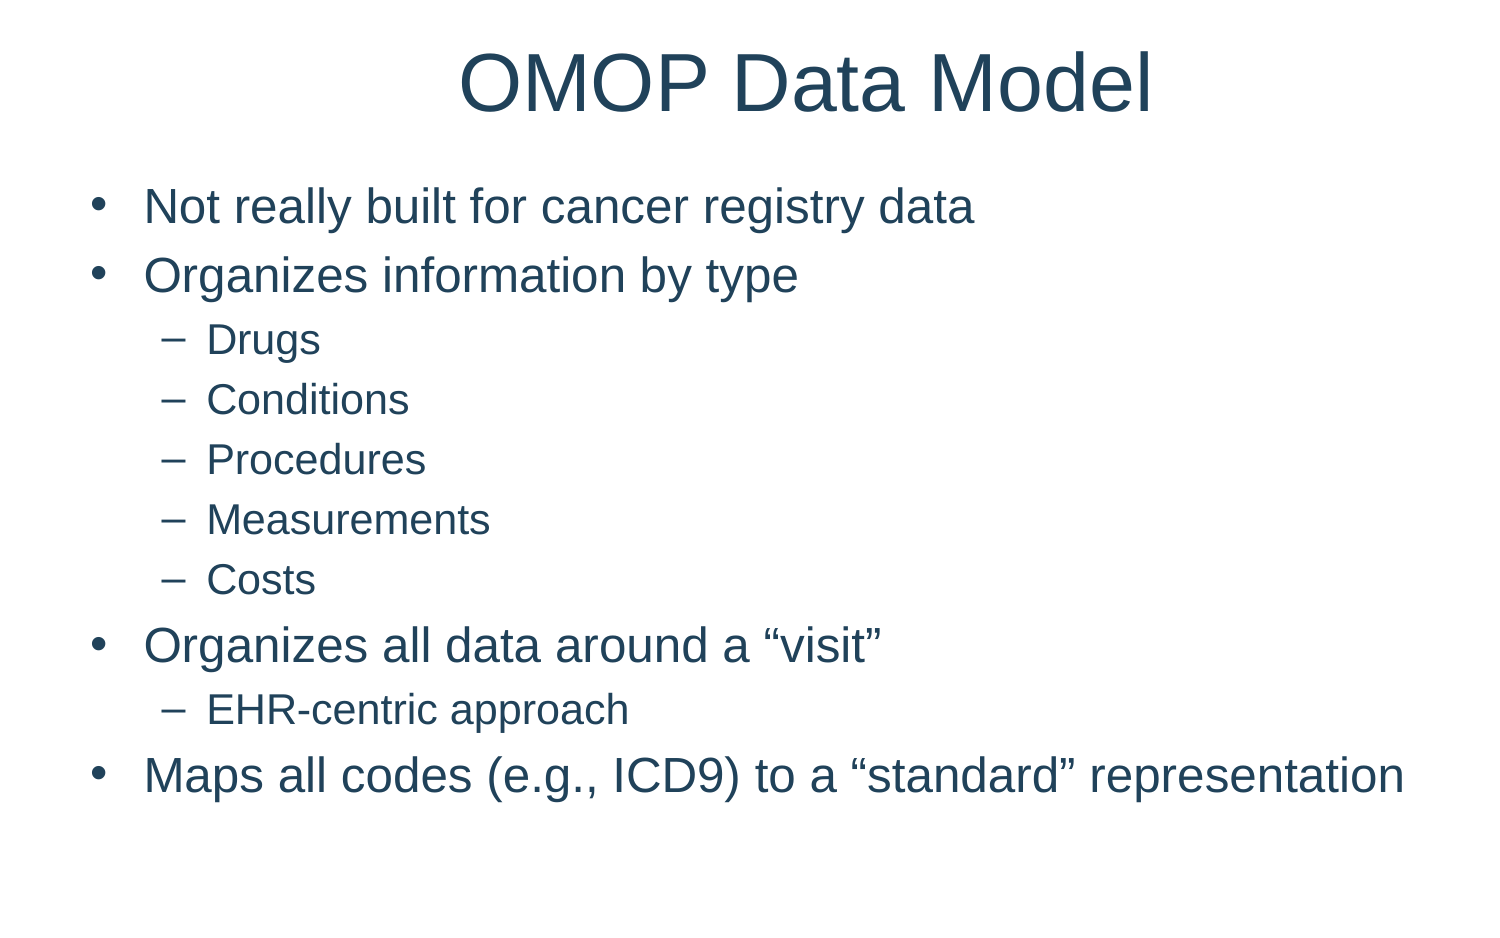

# OMOP Data Model
Not really built for cancer registry data
Organizes information by type
Drugs
Conditions
Procedures
Measurements
Costs
Organizes all data around a “visit”
EHR-centric approach
Maps all codes (e.g., ICD9) to a “standard” representation